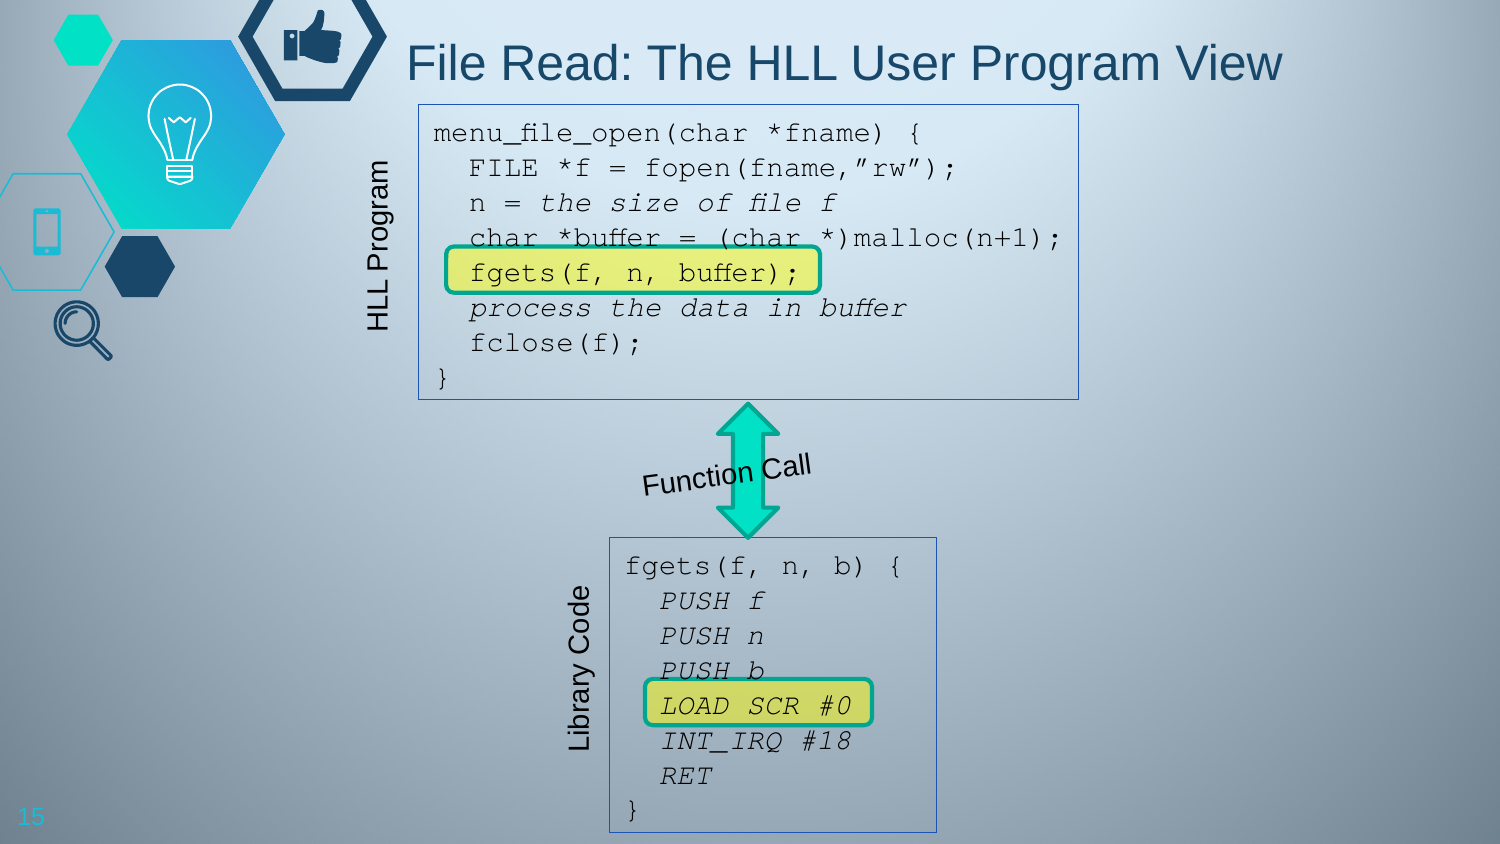

# File Read: The HLL User Program View
menu_file_open(char *fname) {
  FILE *f = fopen(fname,”rw”);
  n = the size of file f
  char *buffer = (char *)malloc(n+1);
  fgets(f, n, buffer);
  process the data in buffer
  fclose(f);
}
HLL Program

Function Call
fgets(f, n, b) {
  PUSH f
  PUSH n
  PUSH b
  LOAD SCR #0
  INT_IRQ #18
  RET
}
Library Code

15